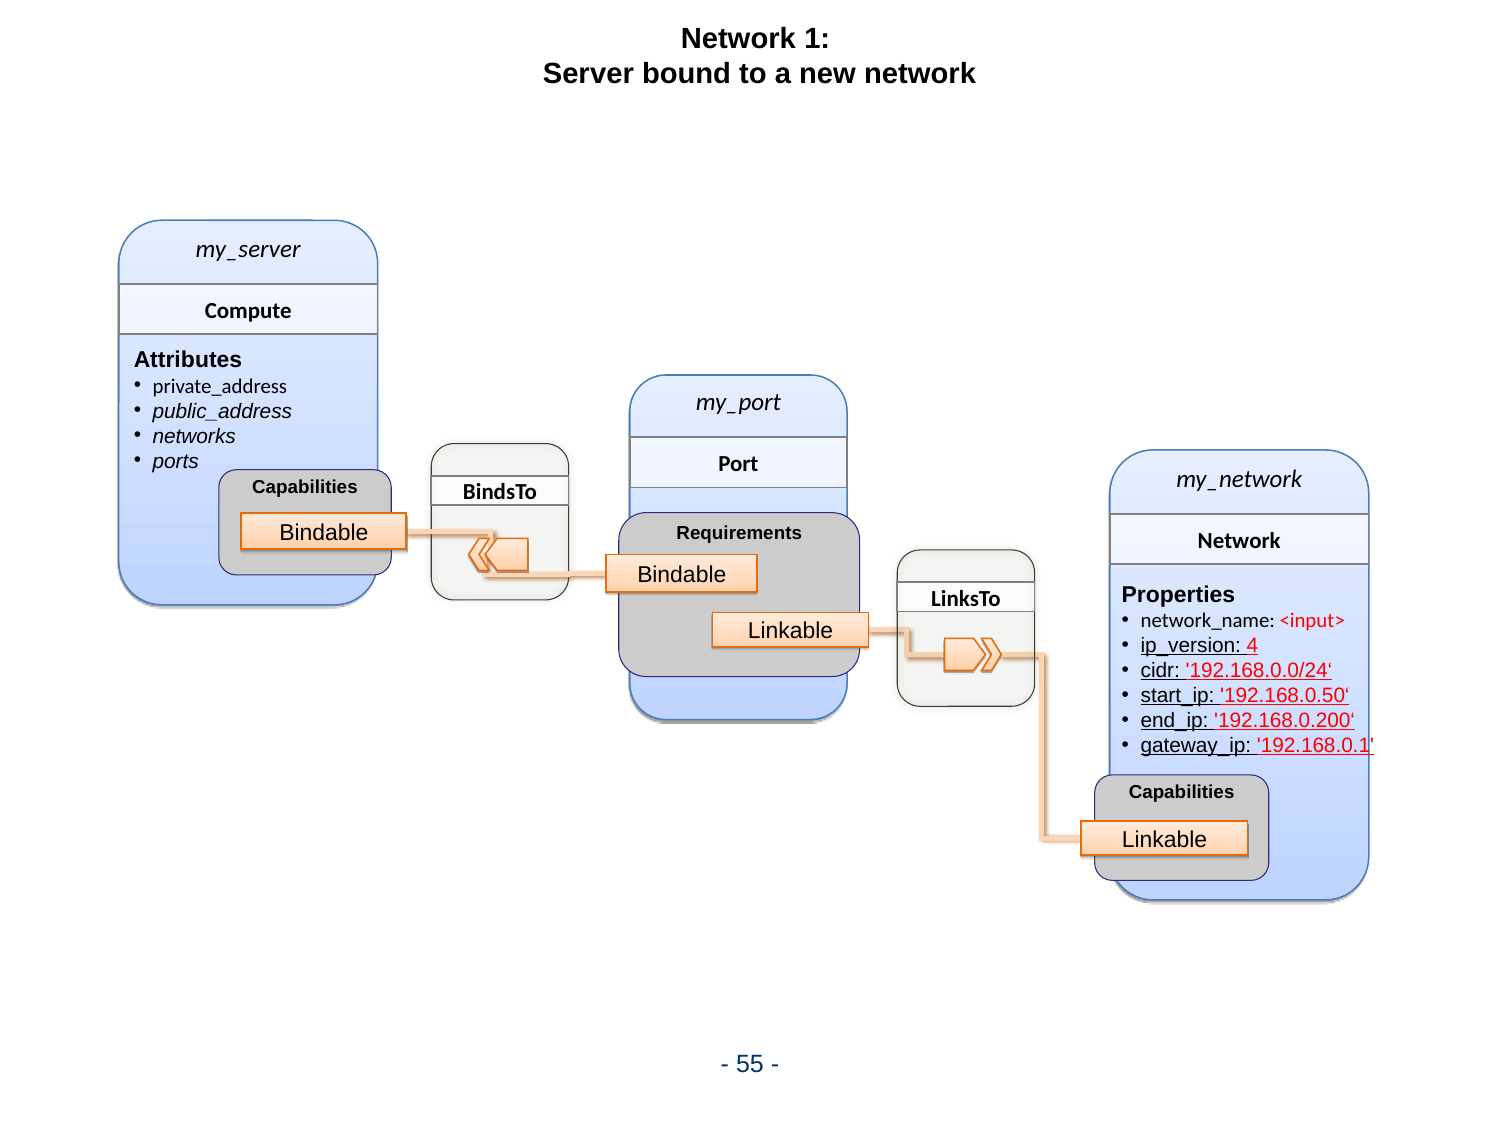

Network 1:
Server bound to a new network
my_server
Compute
Attributes
private_address
public_address
networks
ports
my_port
Port

my_network
Capabilities
BindsTo
Requirements
Bindable
Network

Bindable
Properties
network_name: <input>
ip_version: 4
cidr: '192.168.0.0/24‘
start_ip: '192.168.0.50‘
end_ip: '192.168.0.200‘
gateway_ip: '192.168.0.1'
LinksTo
Linkable

Capabilities
Linkable
- 55 -